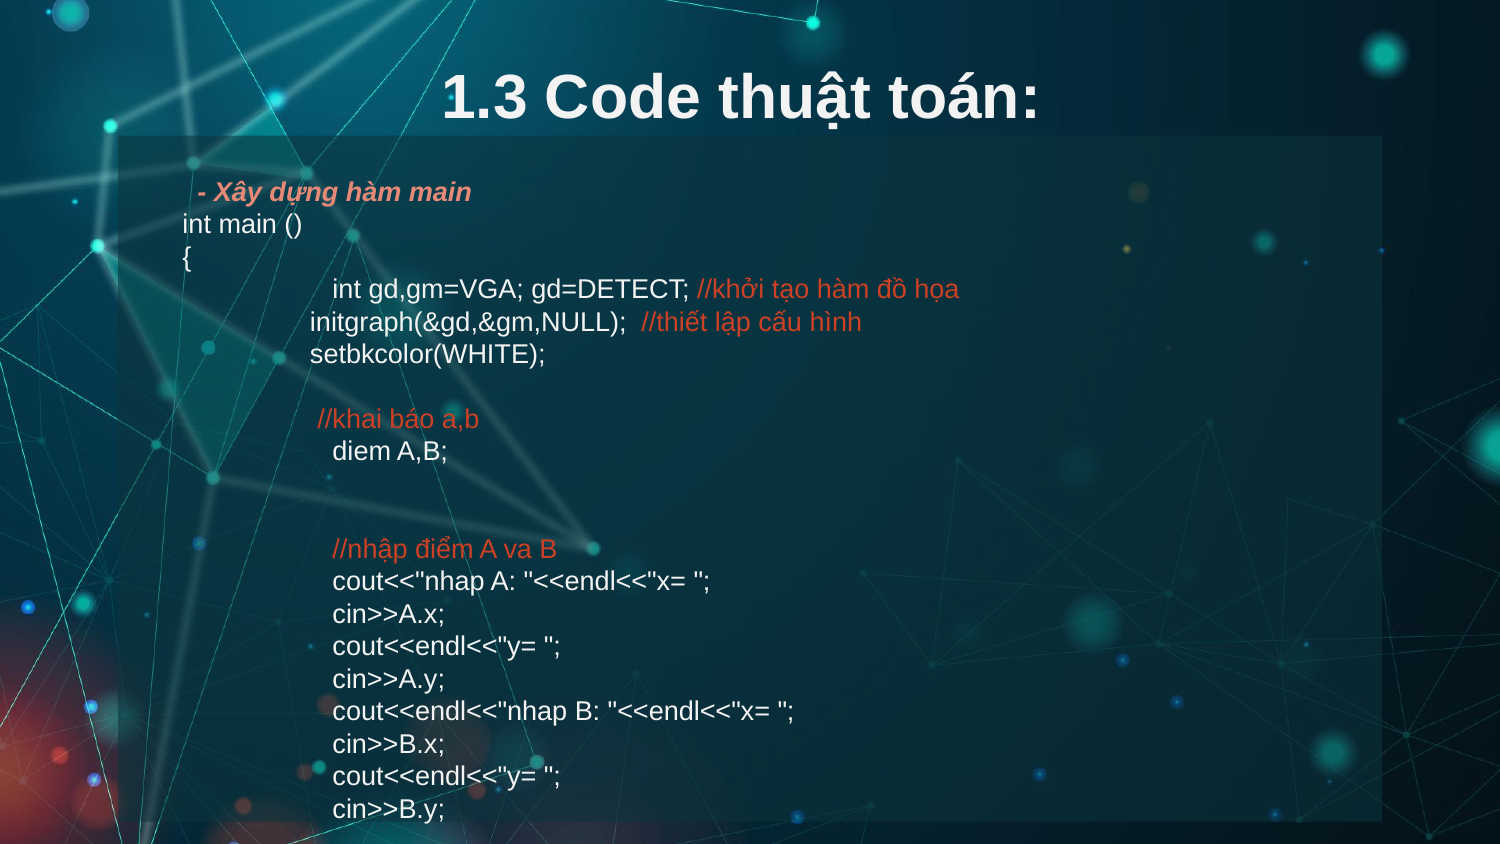

# 1.3 Code thuật toán:
  - Xây dựng hàm main
int main ()
{
	int gd,gm=VGA; gd=DETECT; //khởi tạo hàm đồ họa
                 initgraph(&gd,&gm,NULL);  //thiết lập cấu hình
                 setbkcolor(WHITE);

                  //khai báo a,b
	diem A,B;

	//nhập điểm A va B
	cout<<"nhap A: "<<endl<<"x= ";
	cin>>A.x;
	cout<<endl<<"y= ";
	cin>>A.y;
	cout<<endl<<"nhap B: "<<endl<<"x= ";
	cin>>B.x;
	cout<<endl<<"y= ";
	cin>>B.y;